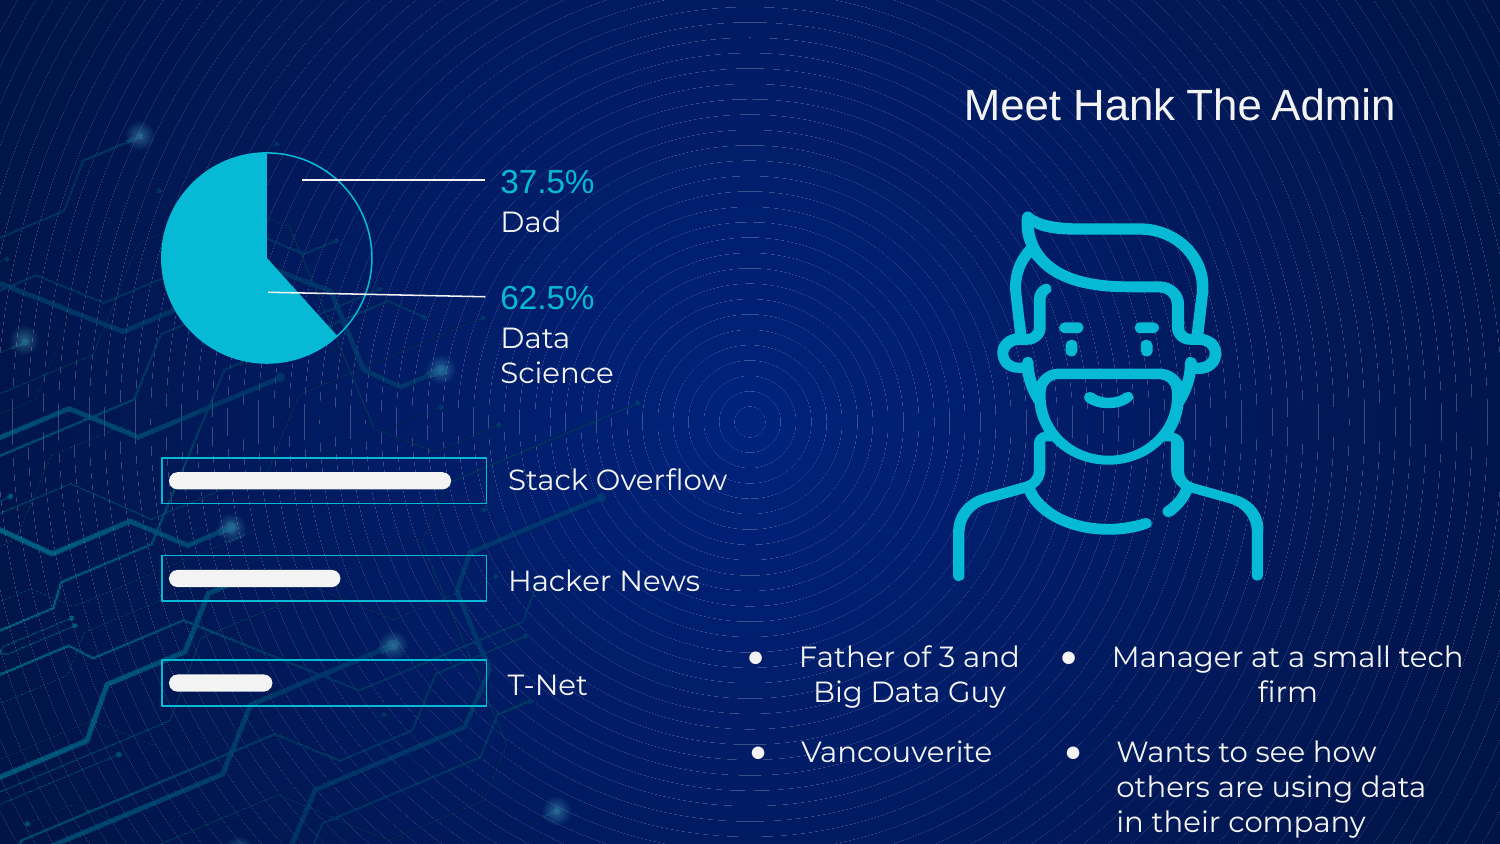

# Meet Hank The Admin
37.5%

Dad

62.5%
Data Science
Stack Overflow

Hacker News

Father of 3 and Big Data Guy

Manager at a small tech firm
T-Net

Vancouverite
Wants to see how others are using data in their company